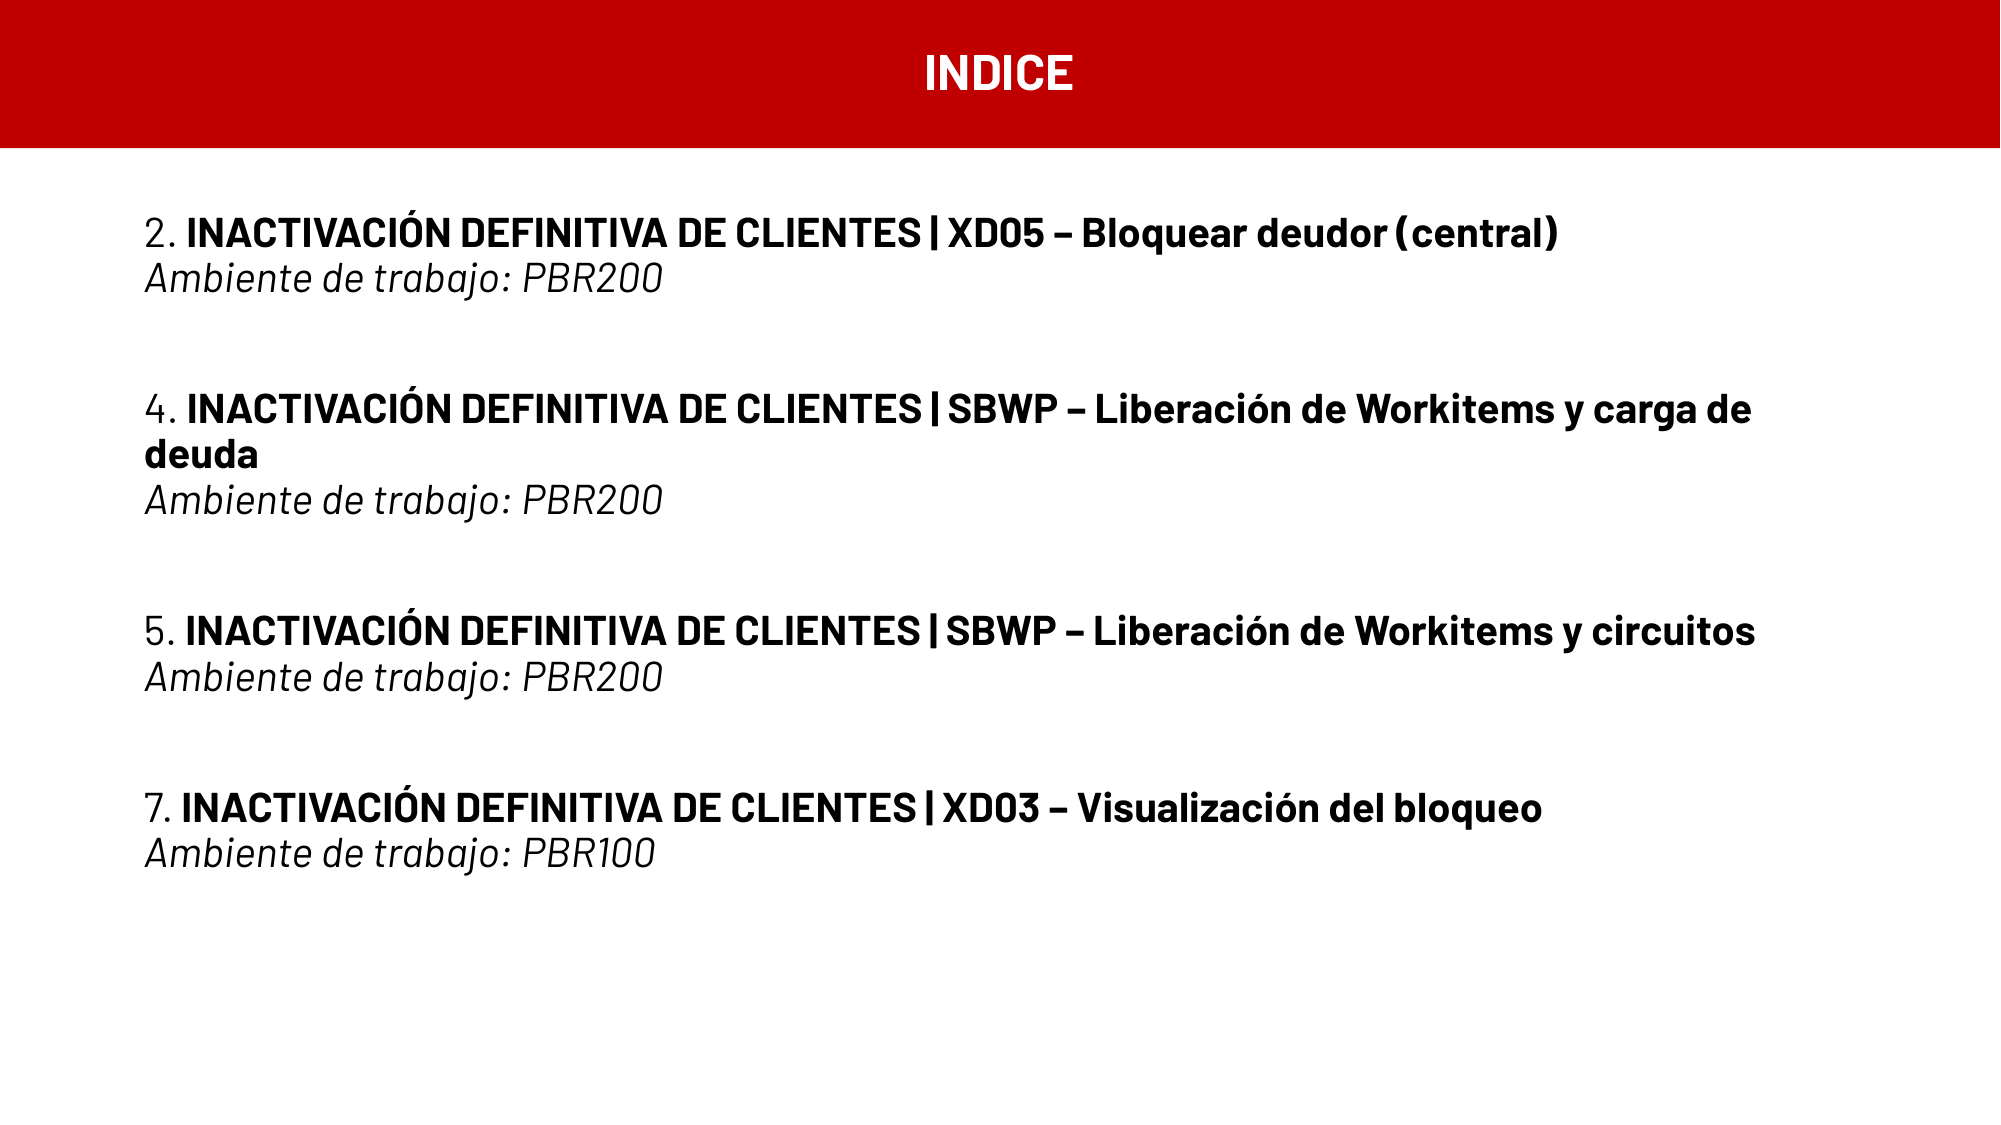

# INDICE
2. INACTIVACIÓN DEFINITIVA DE CLIENTES | XD05 – Bloquear deudor (central)
Ambiente de trabajo: PBR200

4. INACTIVACIÓN DEFINITIVA DE CLIENTES | SBWP – Liberación de Workitems y carga de deuda
Ambiente de trabajo: PBR200

5. INACTIVACIÓN DEFINITIVA DE CLIENTES | SBWP – Liberación de Workitems y circuitos
Ambiente de trabajo: PBR200

7. INACTIVACIÓN DEFINITIVA DE CLIENTES | XD03 – Visualización del bloqueo
Ambiente de trabajo: PBR100